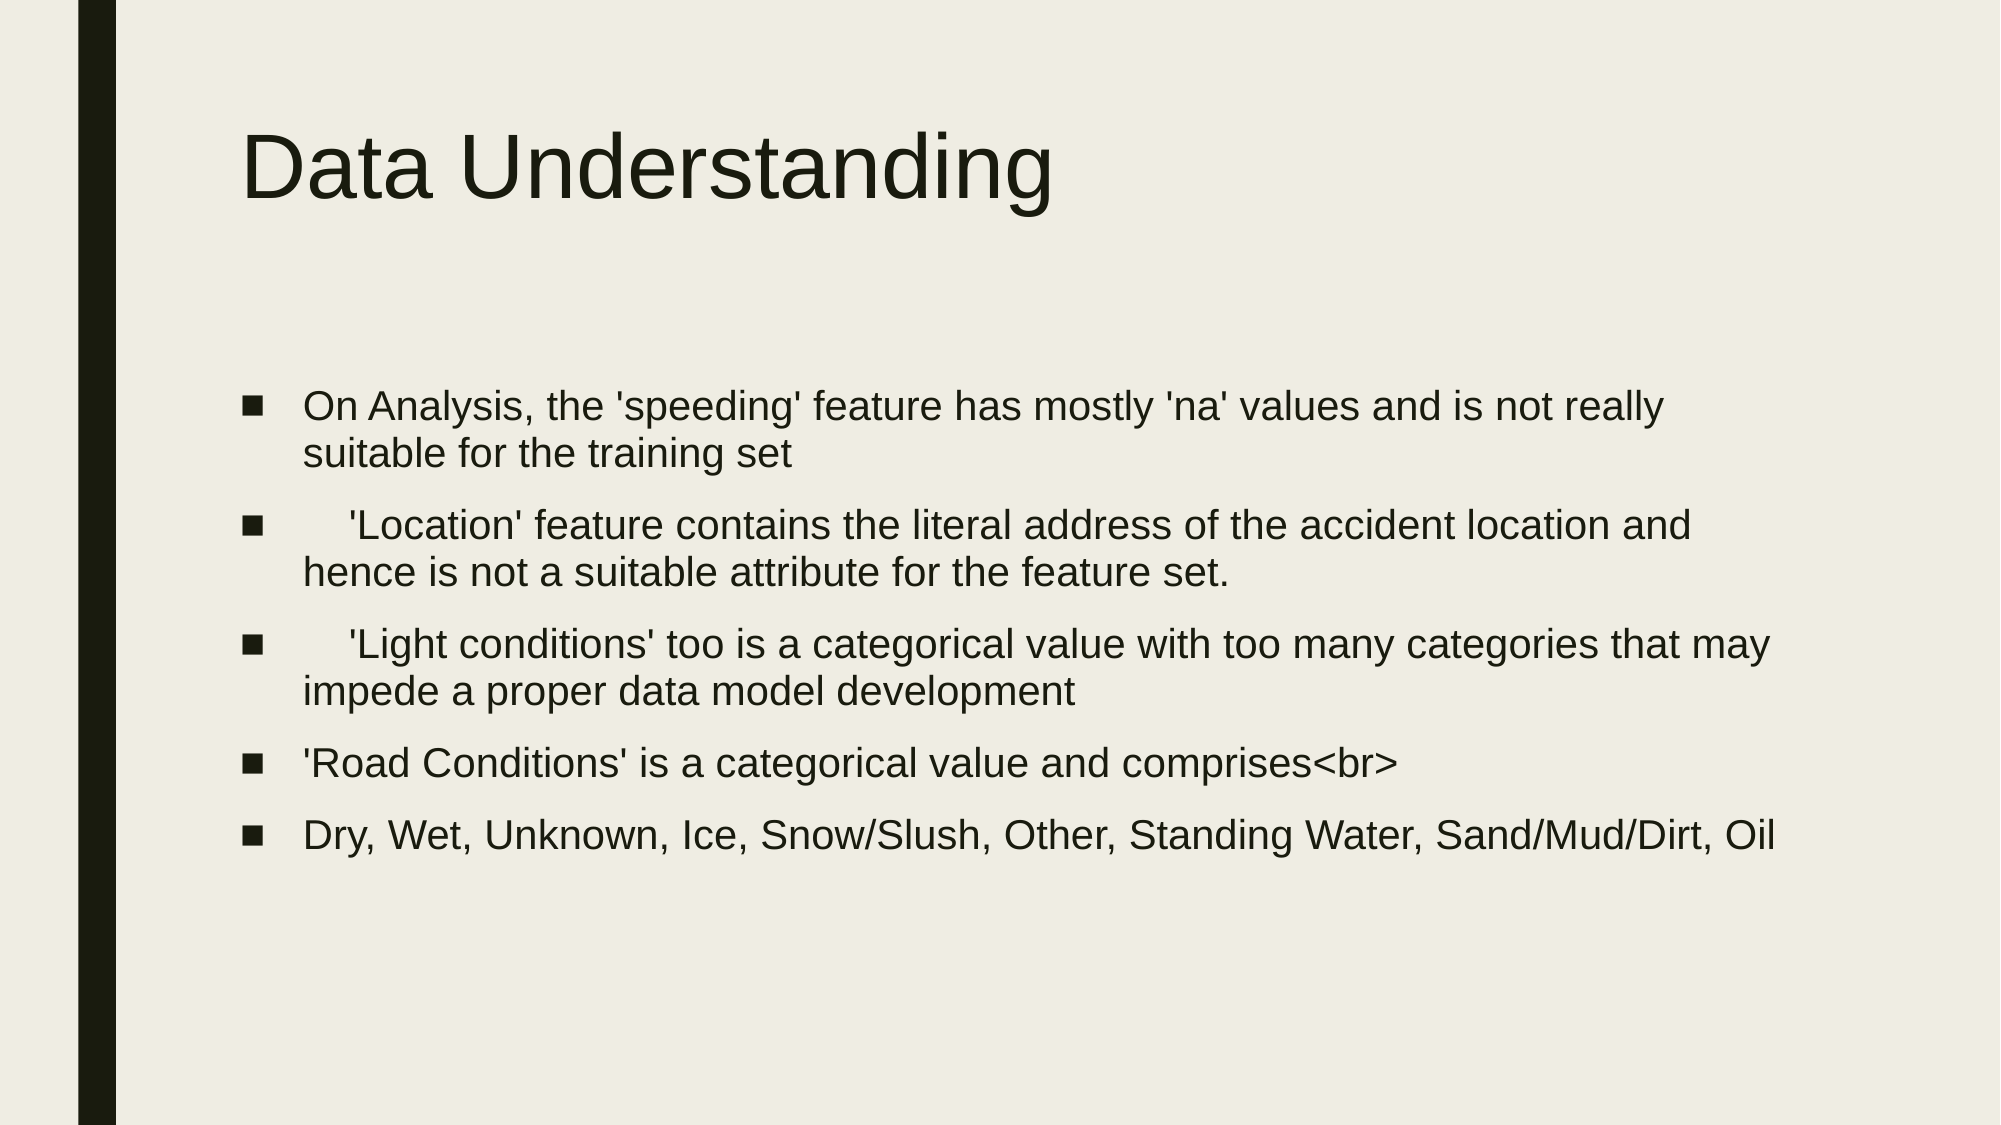

# Data Understanding
On Analysis, the 'speeding' feature has mostly 'na' values and is not really suitable for the training set
    'Location' feature contains the literal address of the accident location and hence is not a suitable attribute for the feature set.
    'Light conditions' too is a categorical value with too many categories that may impede a proper data model development
'Road Conditions' is a categorical value and comprises<br>
Dry, Wet, Unknown, Ice, Snow/Slush, Other, Standing Water, Sand/Mud/Dirt, Oil